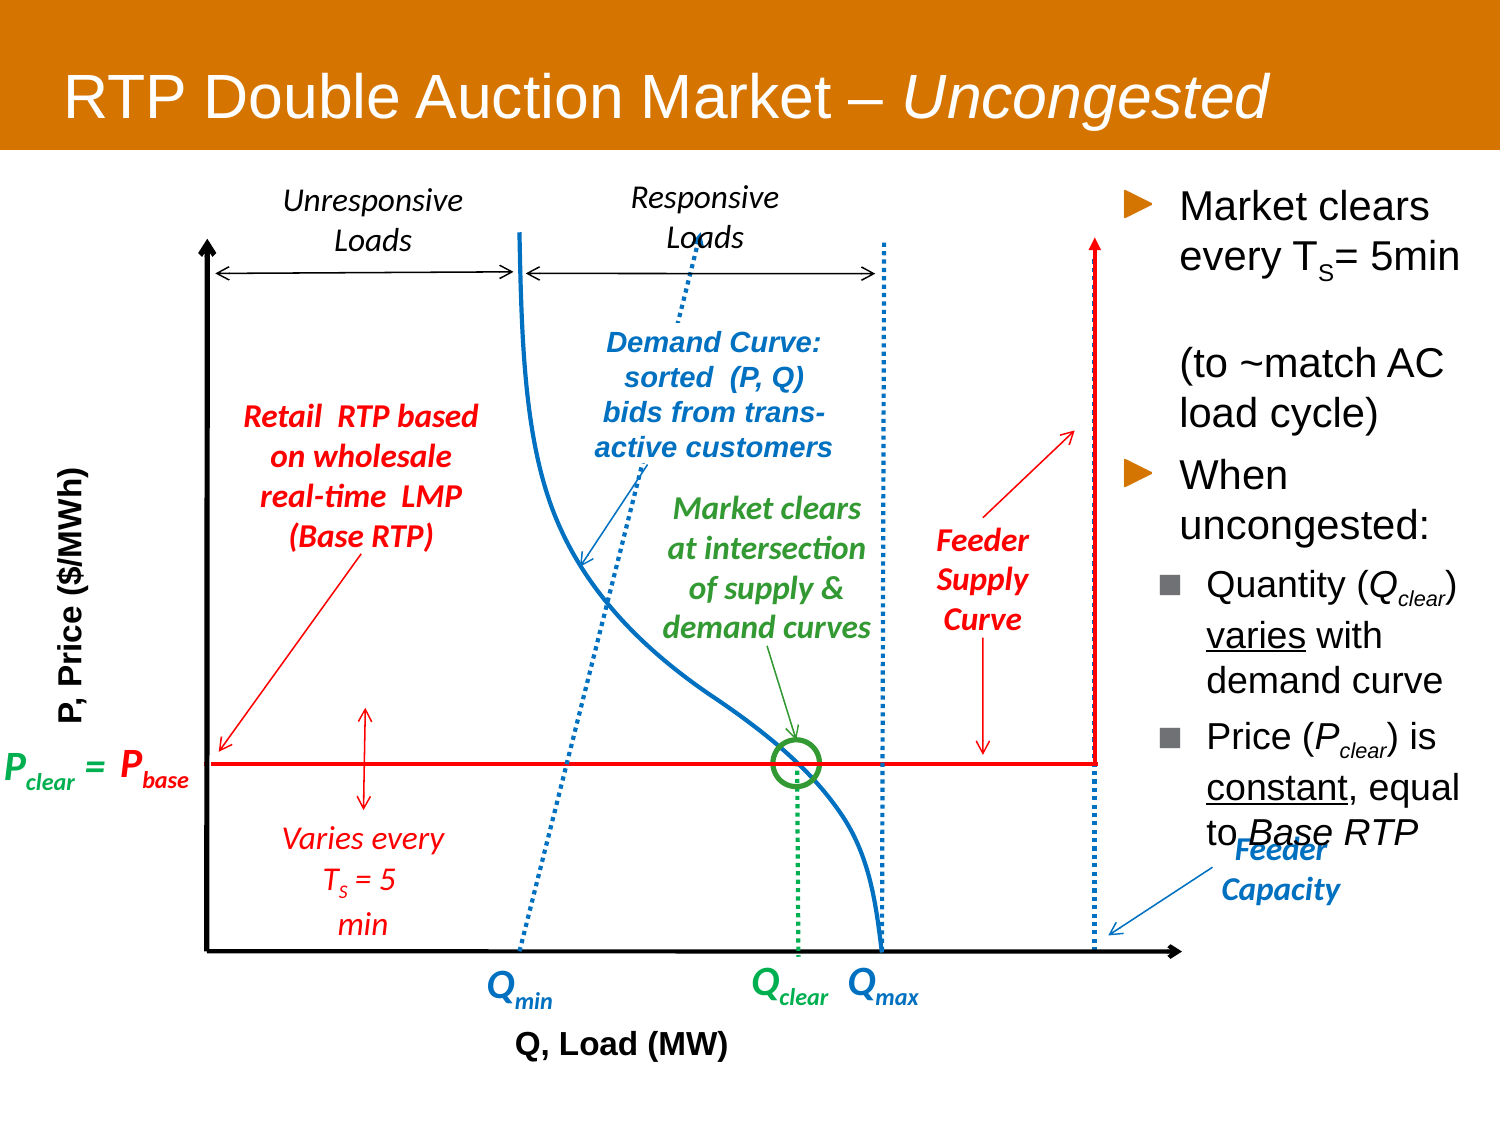

# RTP Double Auction Market – Uncongested
Responsive
Loads
Market clears every TS= 5min
(to ~match AC load cycle)
When uncongested:
Quantity (Qclear) varies with demand curve
Price (Pclear) is constant, equal to Base RTP
Unresponsive
Loads

Demand Curve: sorted  (P, Q) bids from trans-active customers
Retail  RTP based on wholesale real-time  LMP (Base RTP)
Market clears at intersection of supply & demand curves
Feeder Supply Curve
P, Price ($/MWh)
Pbase
Pclear =

Varies every TS = 5
min
Feeder Capacity
Qclear
Qmax
Qmin
Q, Load (MW)